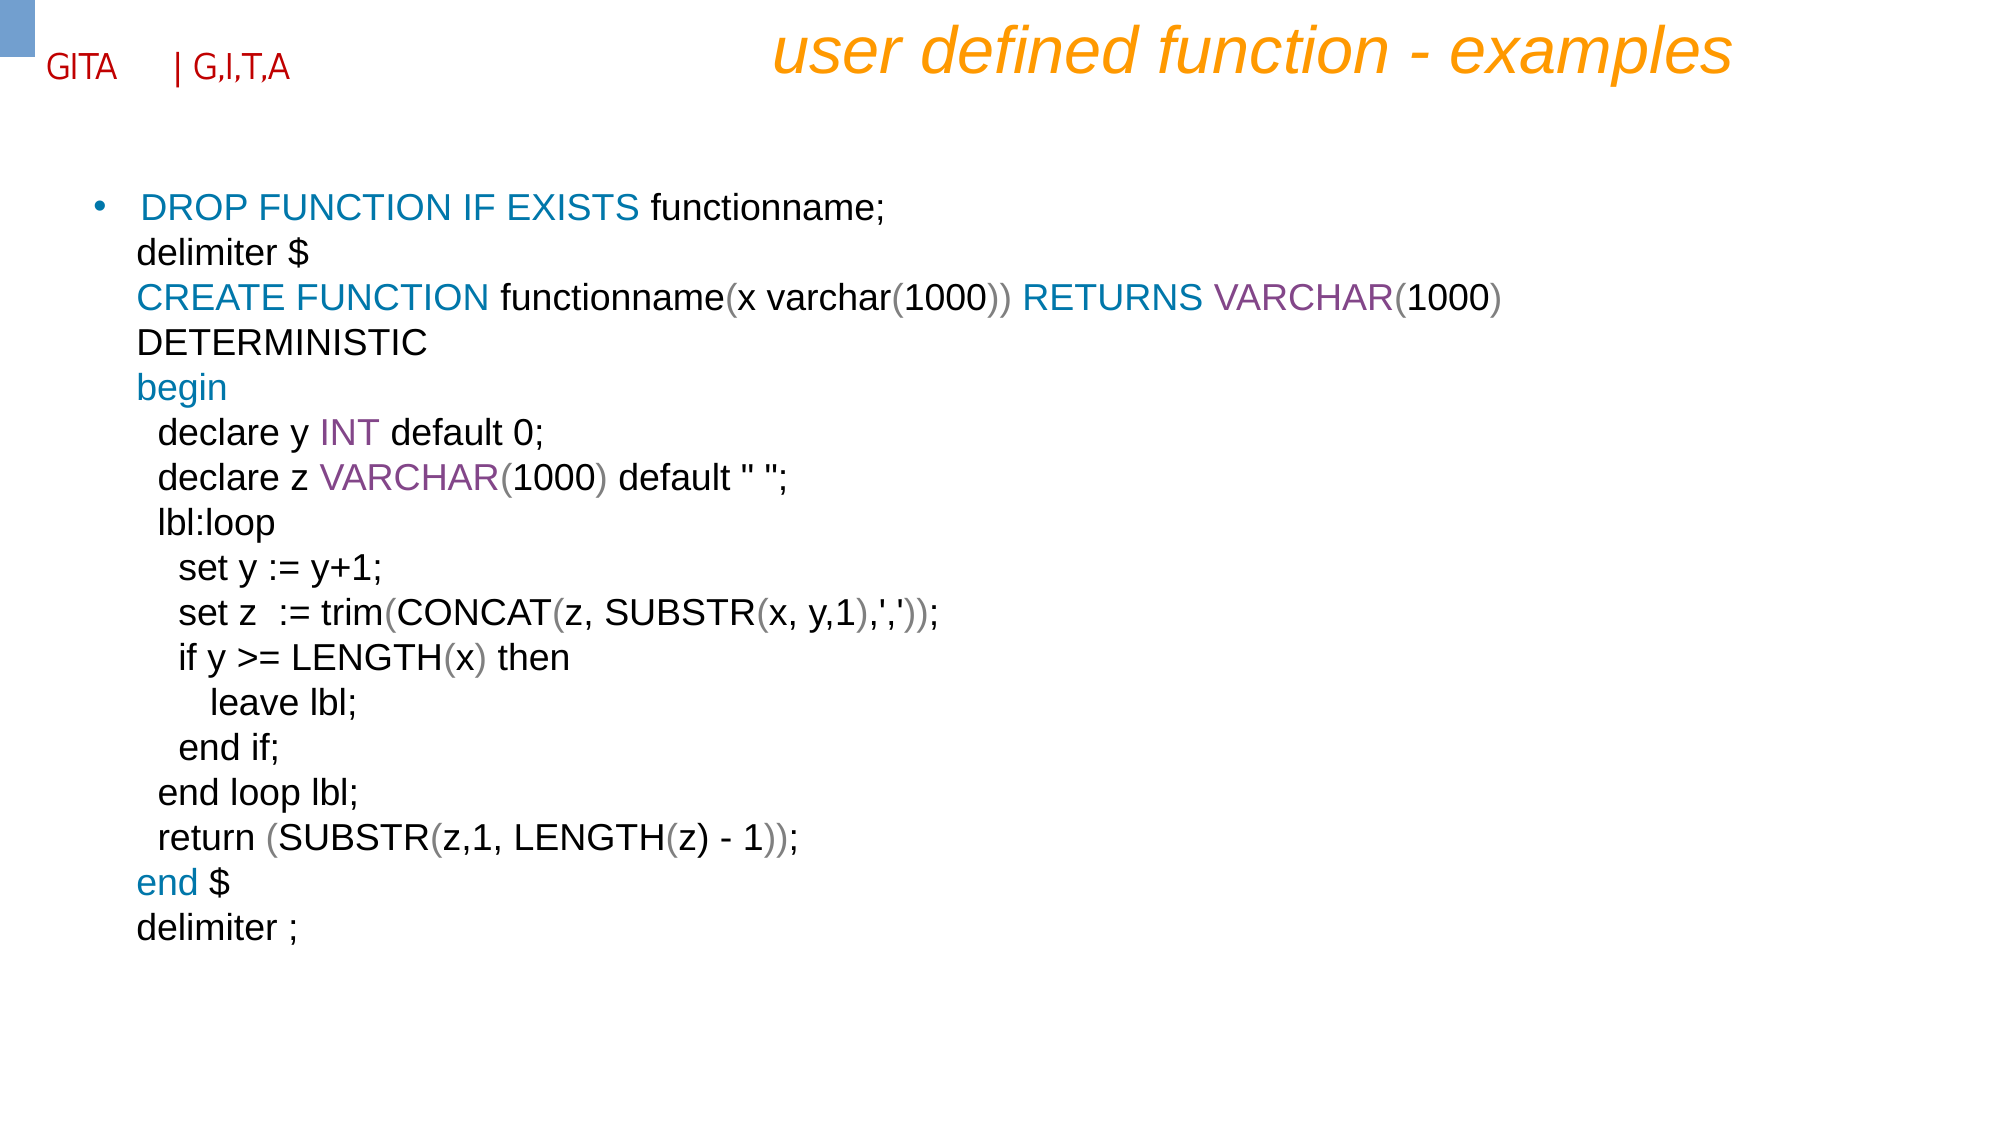

user defined function - examples
GITA     | G,I,T,A
DROP FUNCTION IF EXISTS functionname;
delimiter $
CREATE FUNCTION functionname(x varchar(1000)) RETURNS VARCHAR(1000)
DETERMINISTIC
begin
  declare y INT default 0;
  declare z VARCHAR(1000) default " ";
  lbl:loop
    set y := y+1;
    set z  := trim(CONCAT(z, SUBSTR(x, y,1),','));
    if y >= LENGTH(x) then
       leave lbl;
    end if;
  end loop lbl;
  return (SUBSTR(z,1, LENGTH(z) - 1));
end $
delimiter ;